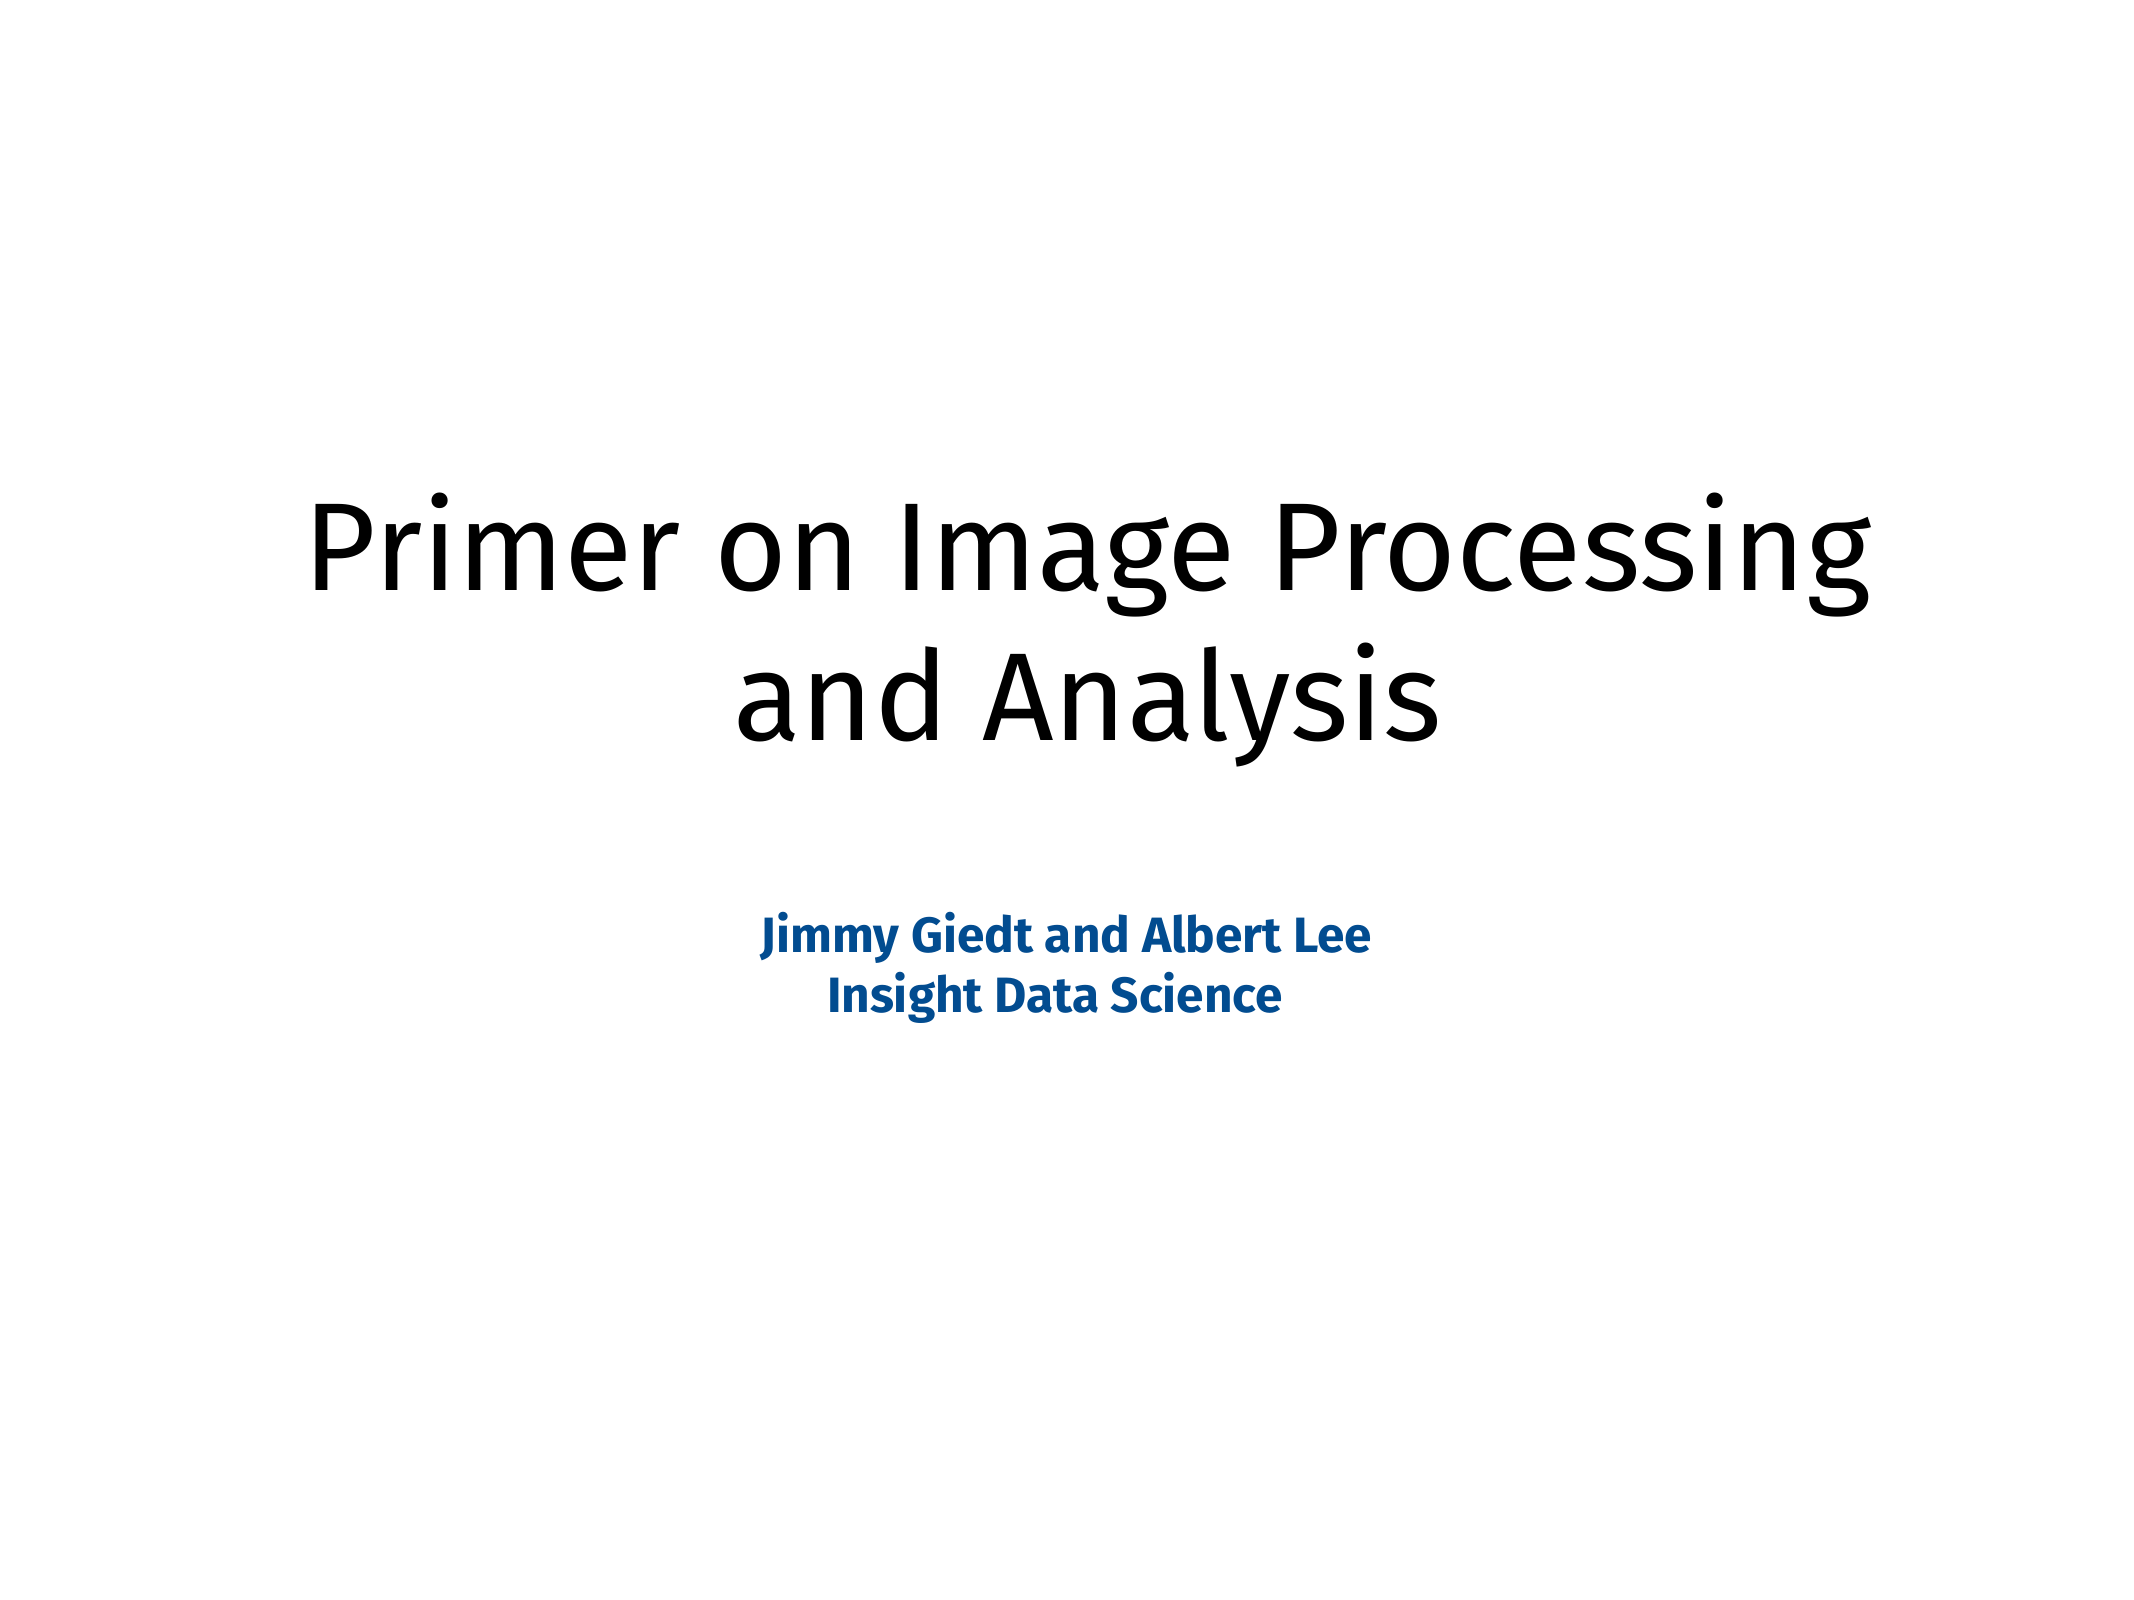

# Primer on Image Processing and Analysis
Jimmy Giedt and Albert Lee
Insight Data Science